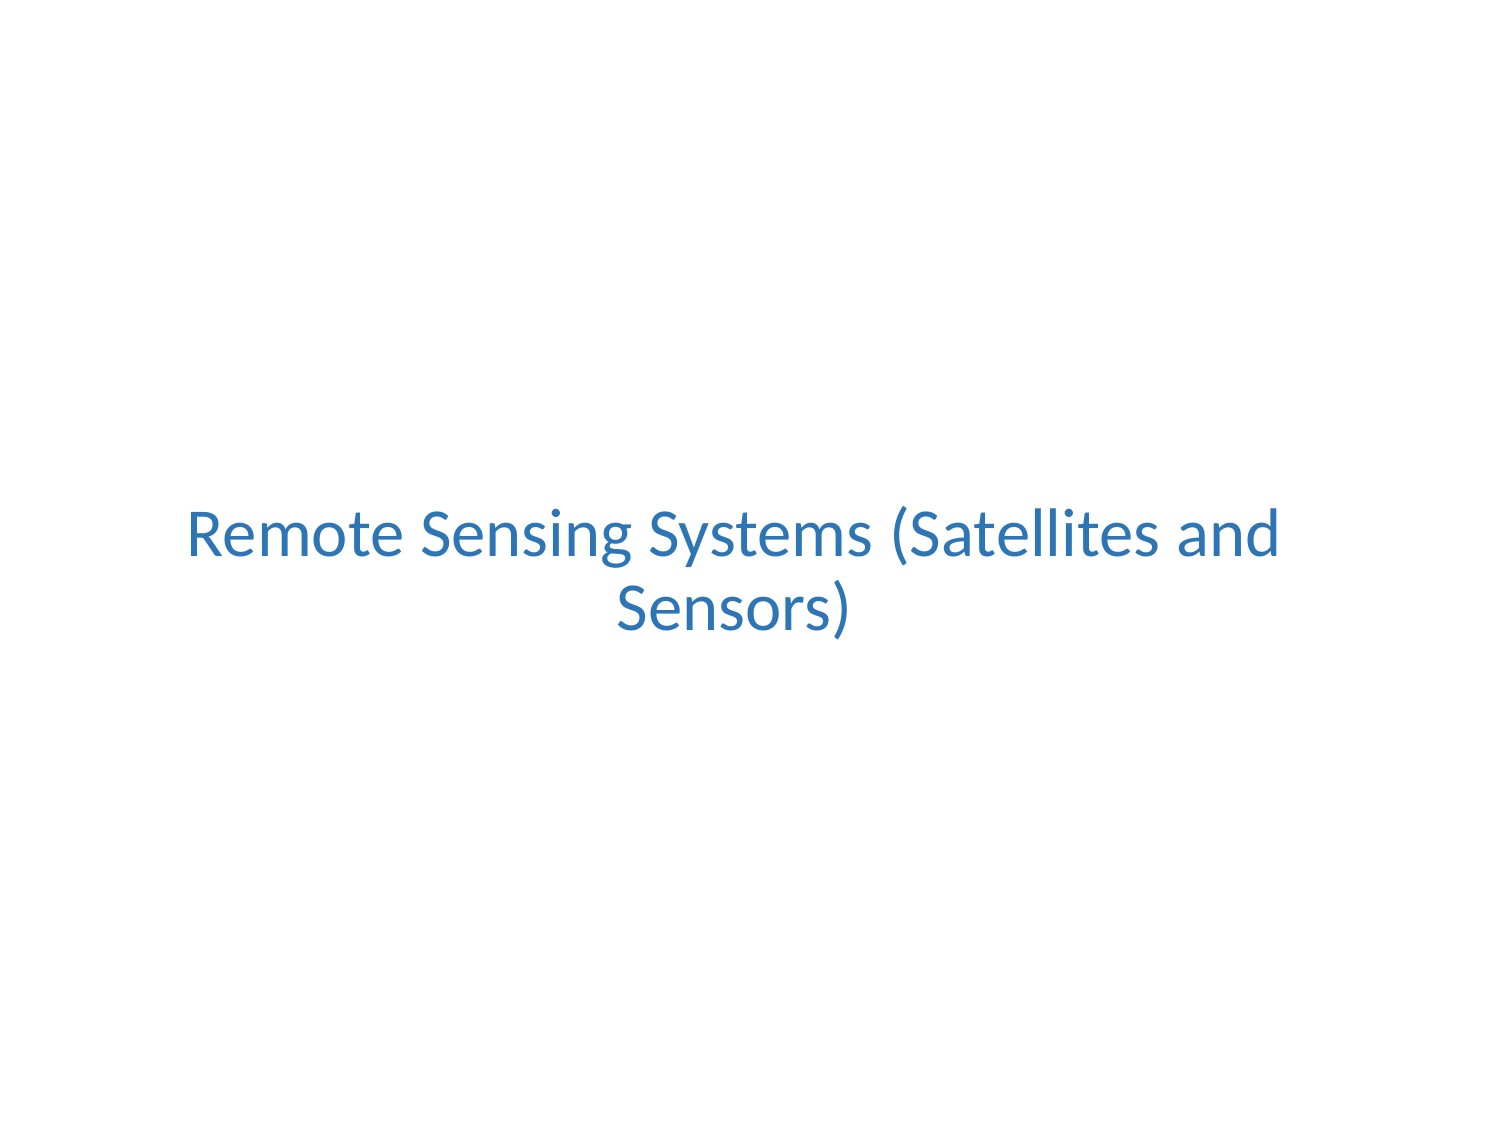

# Remote Sensing Systems (Satellites and Sensors)